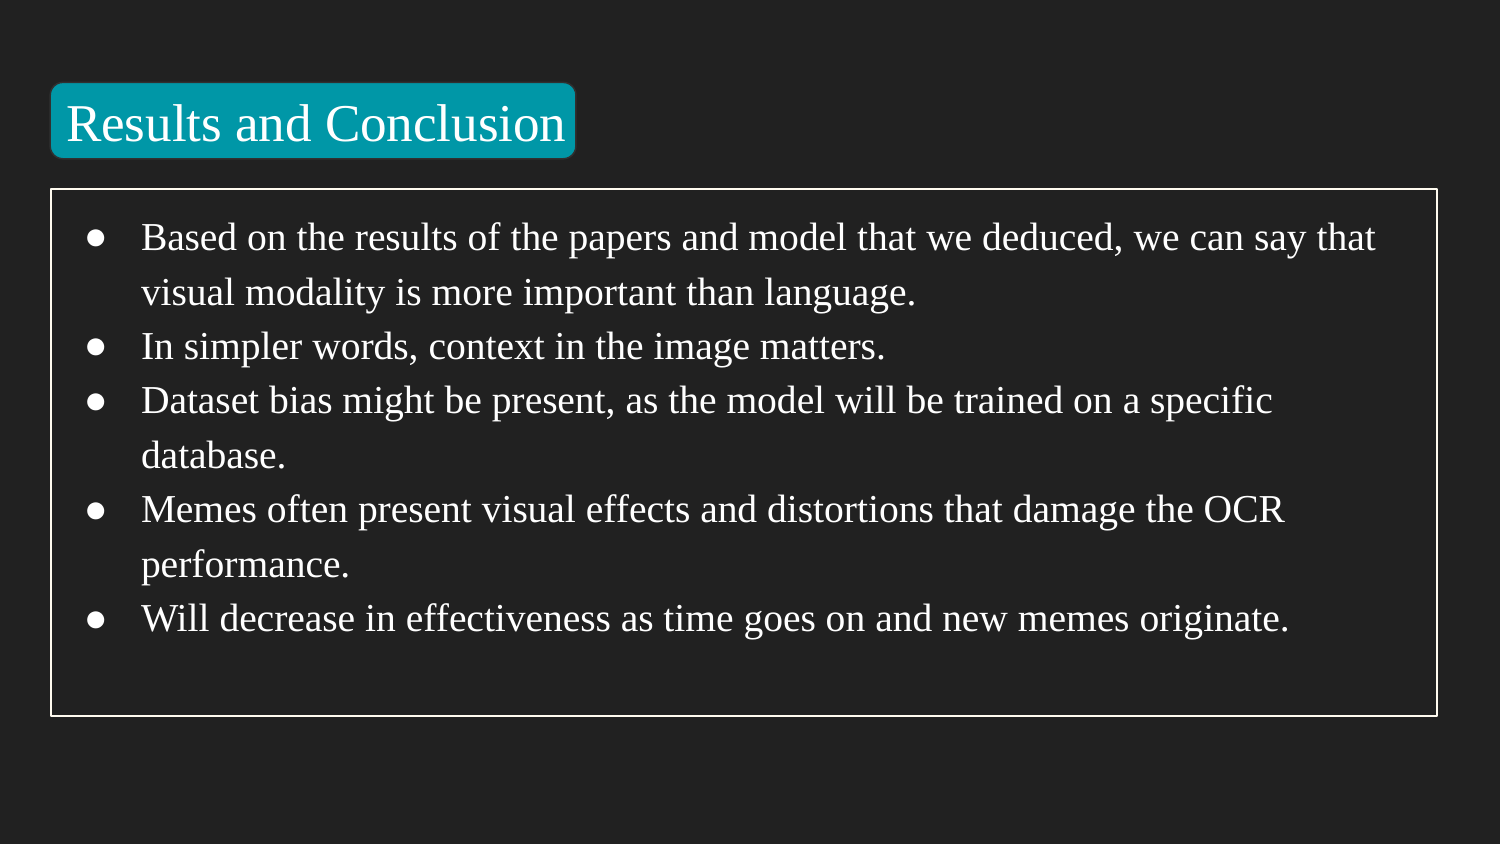

# Results and Conclusion

Based on the results of the papers and model that we deduced, we can say that visual modality is more important than language.
In simpler words, context in the image matters.
Dataset bias might be present, as the model will be trained on a specific database.
Memes often present visual effects and distortions that damage the OCR performance.
Will decrease in effectiveness as time goes on and new memes originate.